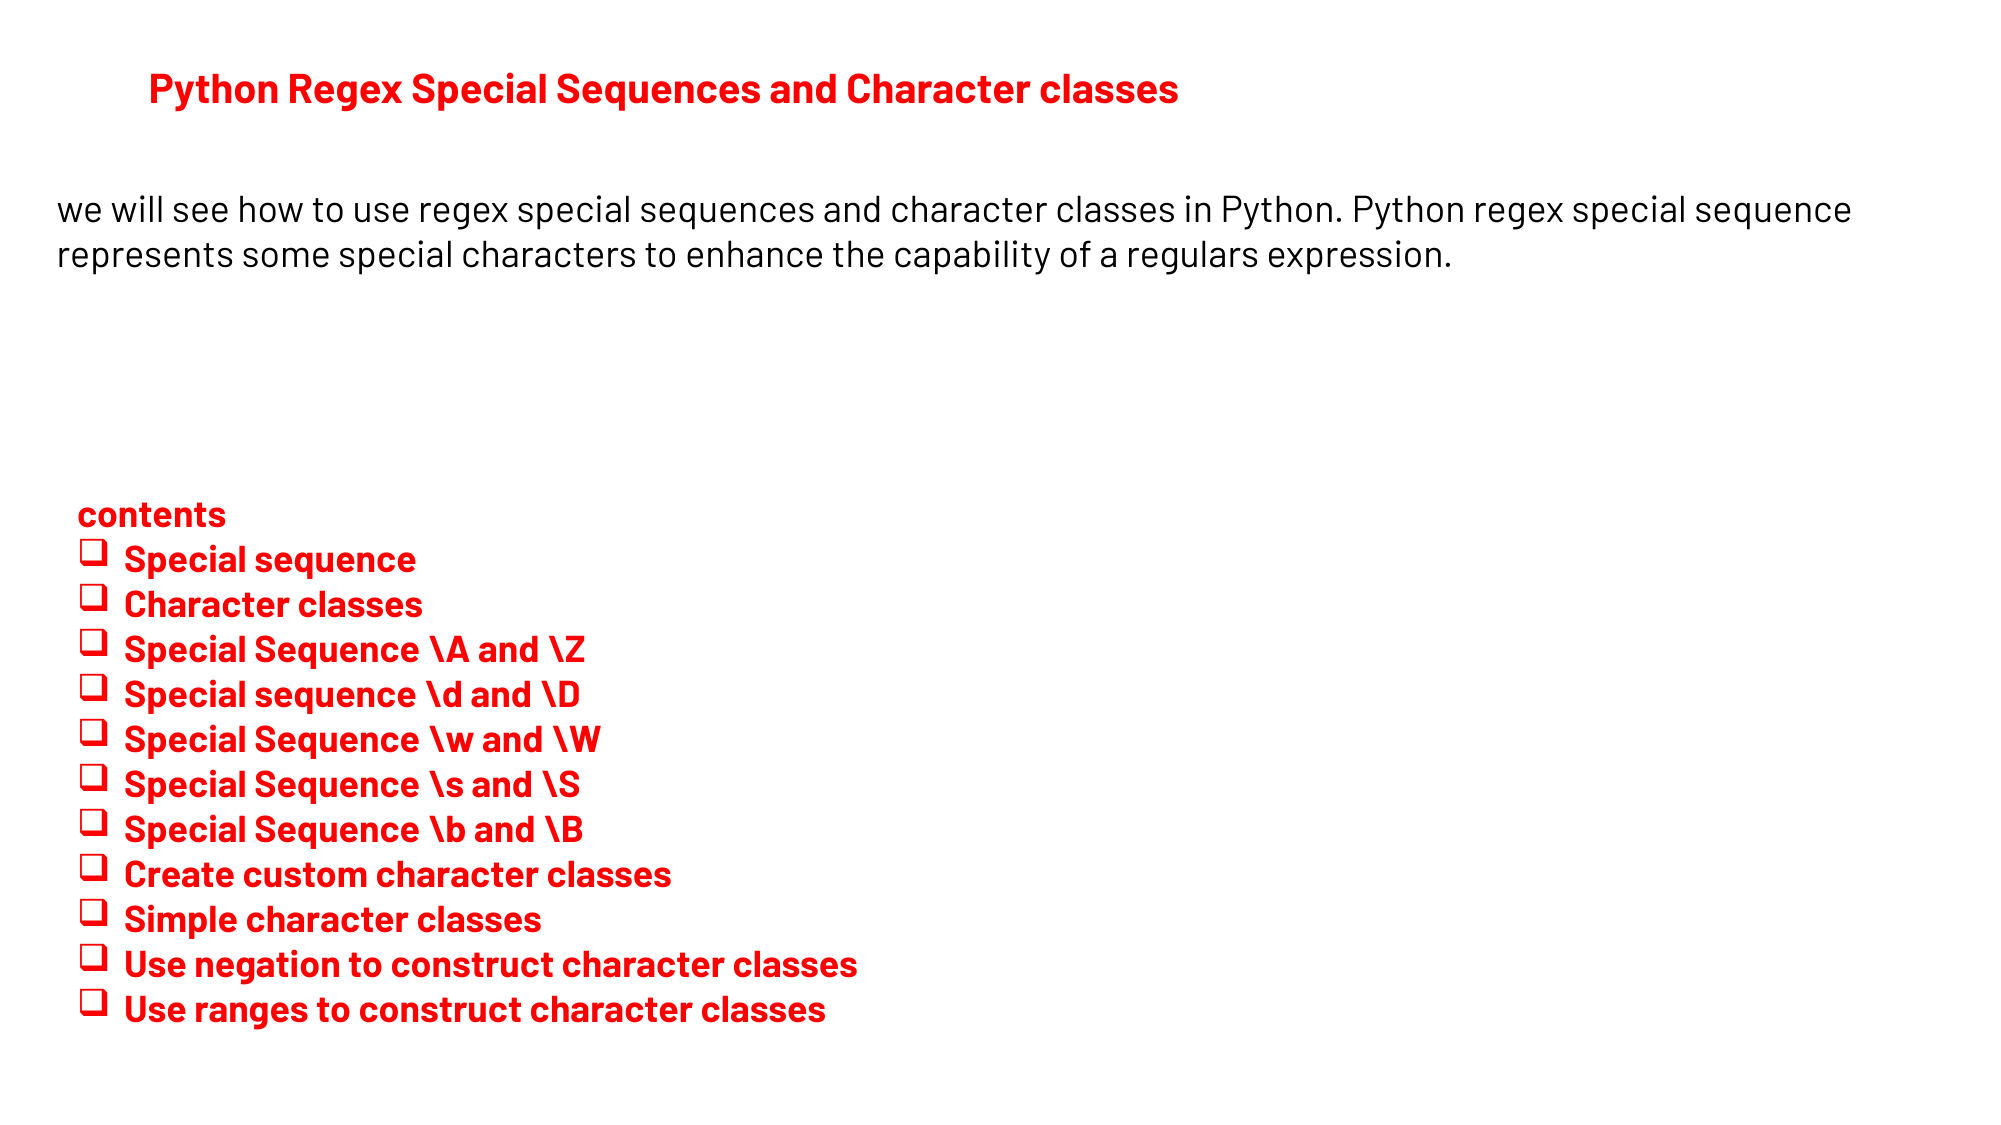

Python Regex Special Sequences and Character classes
we will see how to use regex special sequences and character classes in Python. Python regex special sequence represents some special characters to enhance the capability of a regulars expression.
contents
Special sequence
Character classes
Special Sequence \A and \Z
Special sequence \d and \D
Special Sequence \w and \W
Special Sequence \s and \S
Special Sequence \b and \B
Create custom character classes
Simple character classes
Use negation to construct character classes
Use ranges to construct character classes